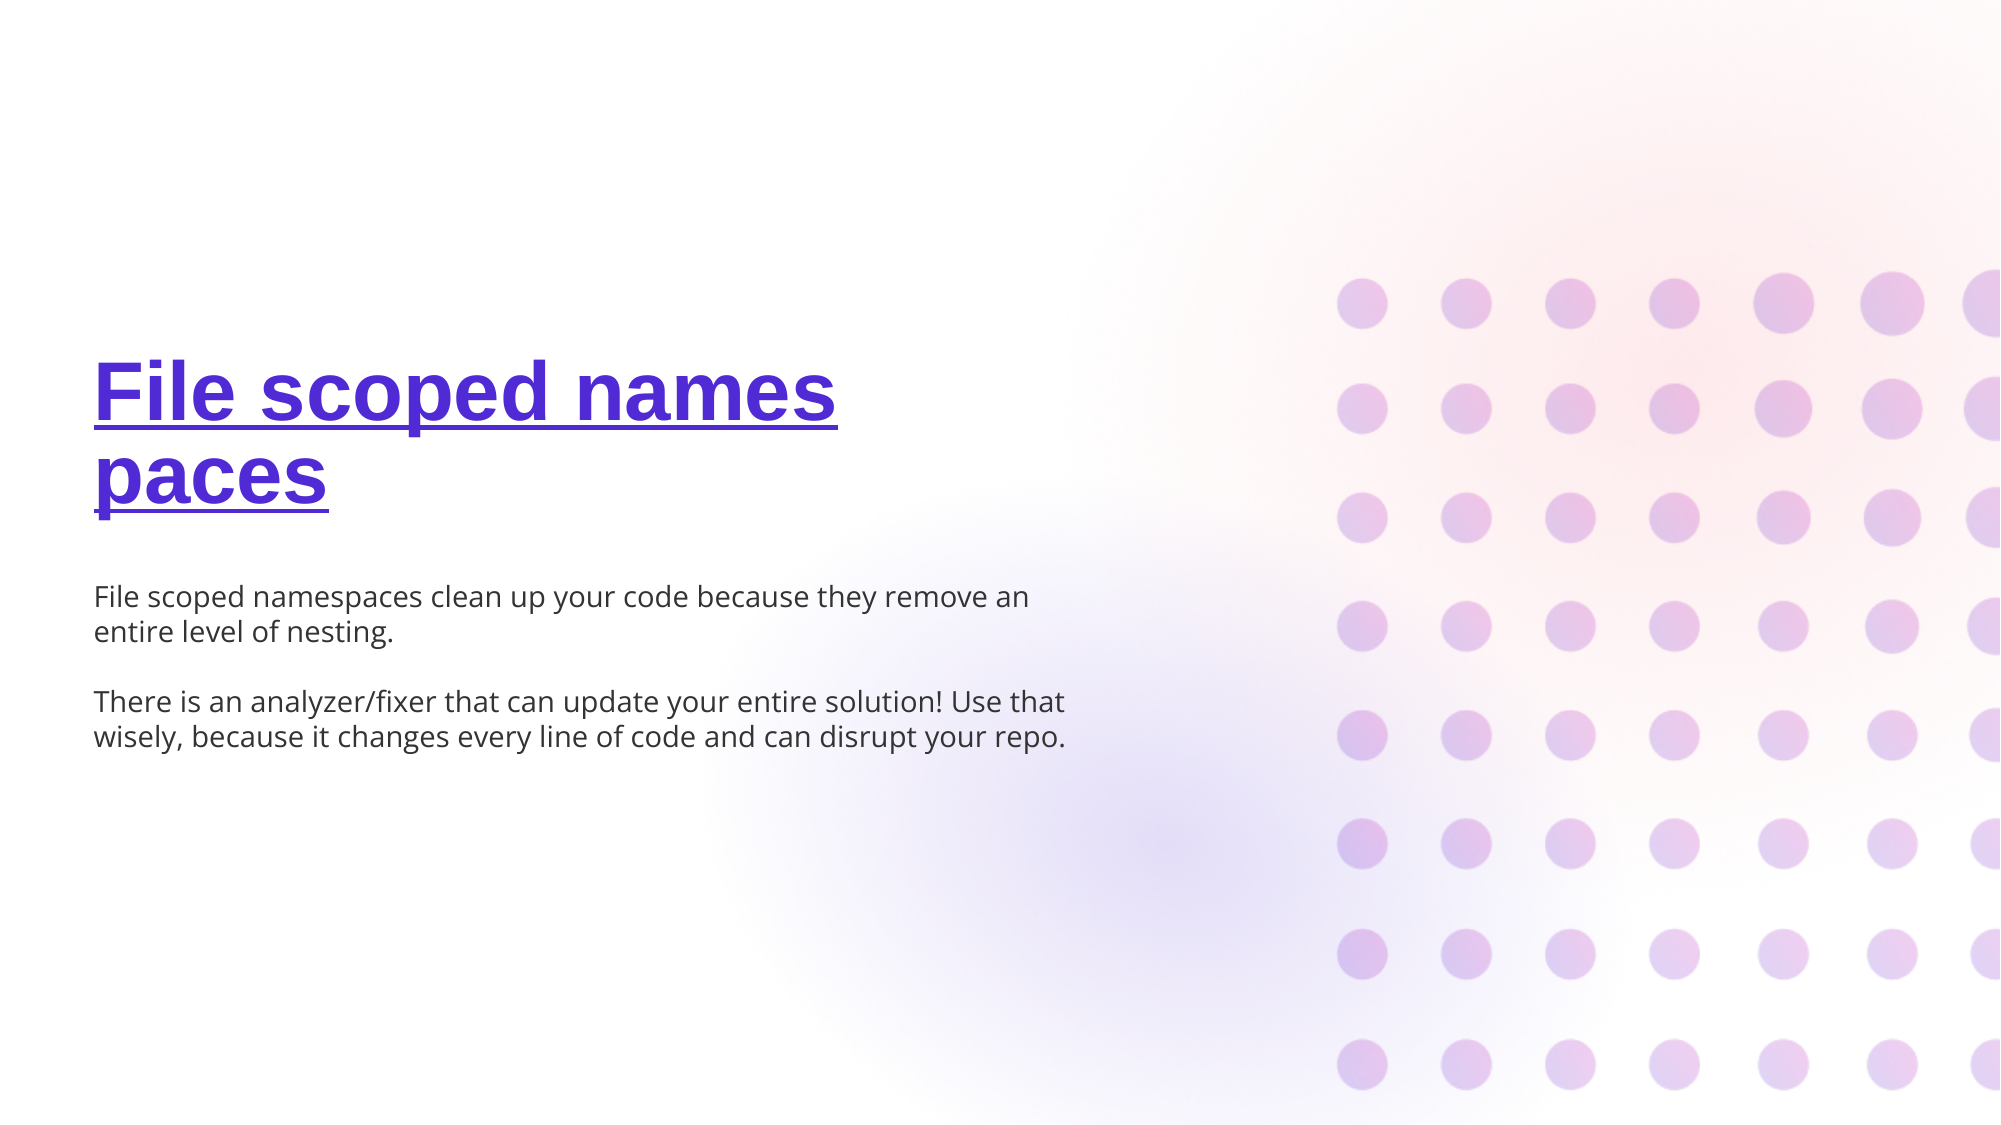

# File scoped namespaces
File scoped namespaces clean up your code because they remove an entire level of nesting.
There is an analyzer/fixer that can update your entire solution! Use that wisely, because it changes every line of code and can disrupt your repo.